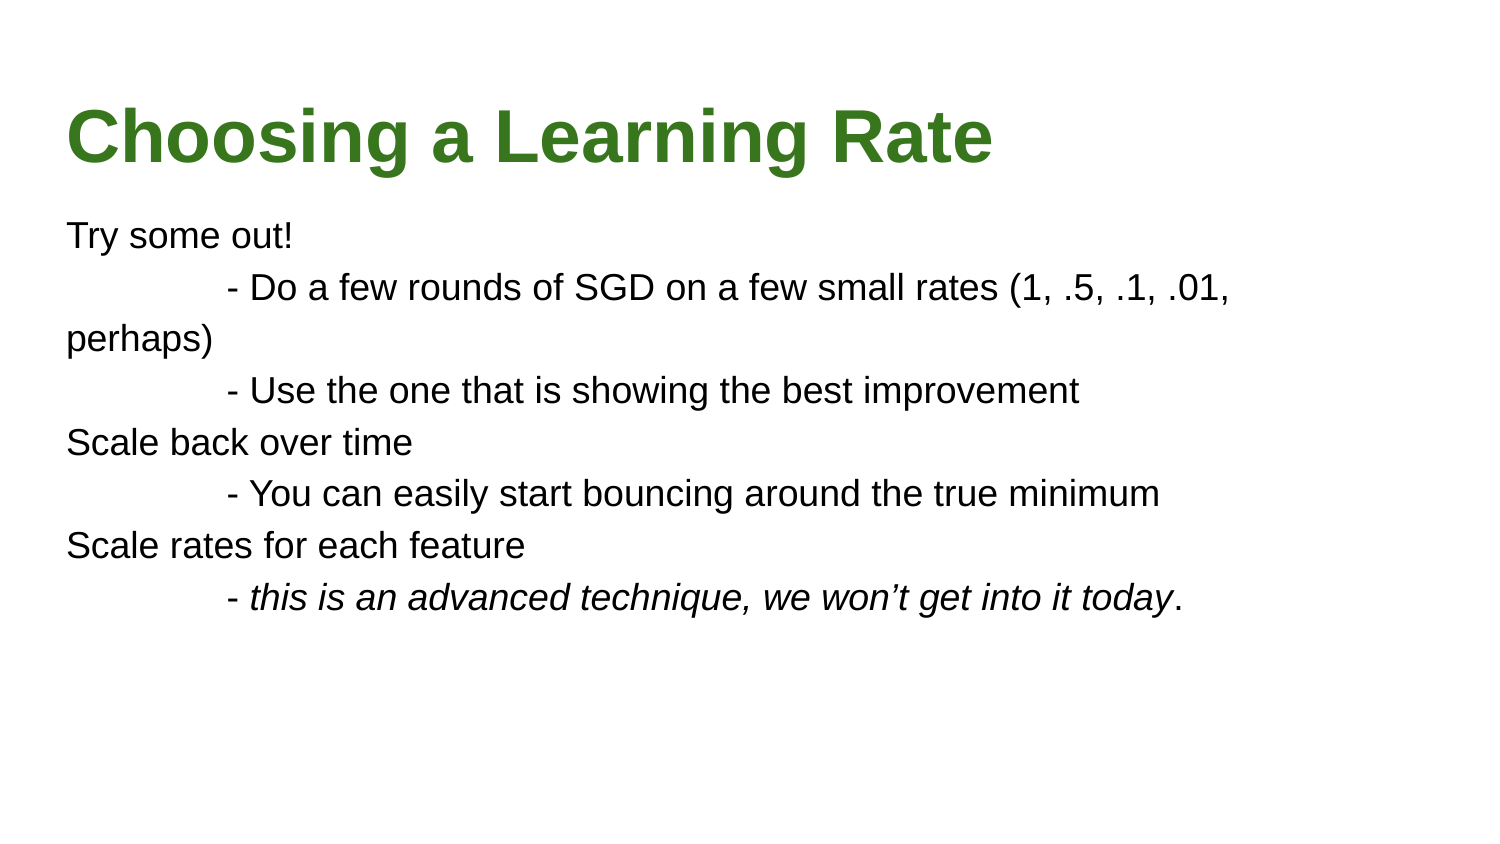

# Choosing a Learning Rate
Try some out!
	 - Do a few rounds of SGD on a few small rates (1, .5, .1, .01, 		perhaps)
	 - Use the one that is showing the best improvement
Scale back over time
	 - You can easily start bouncing around the true minimum
Scale rates for each feature
	 - this is an advanced technique, we won’t get into it today.